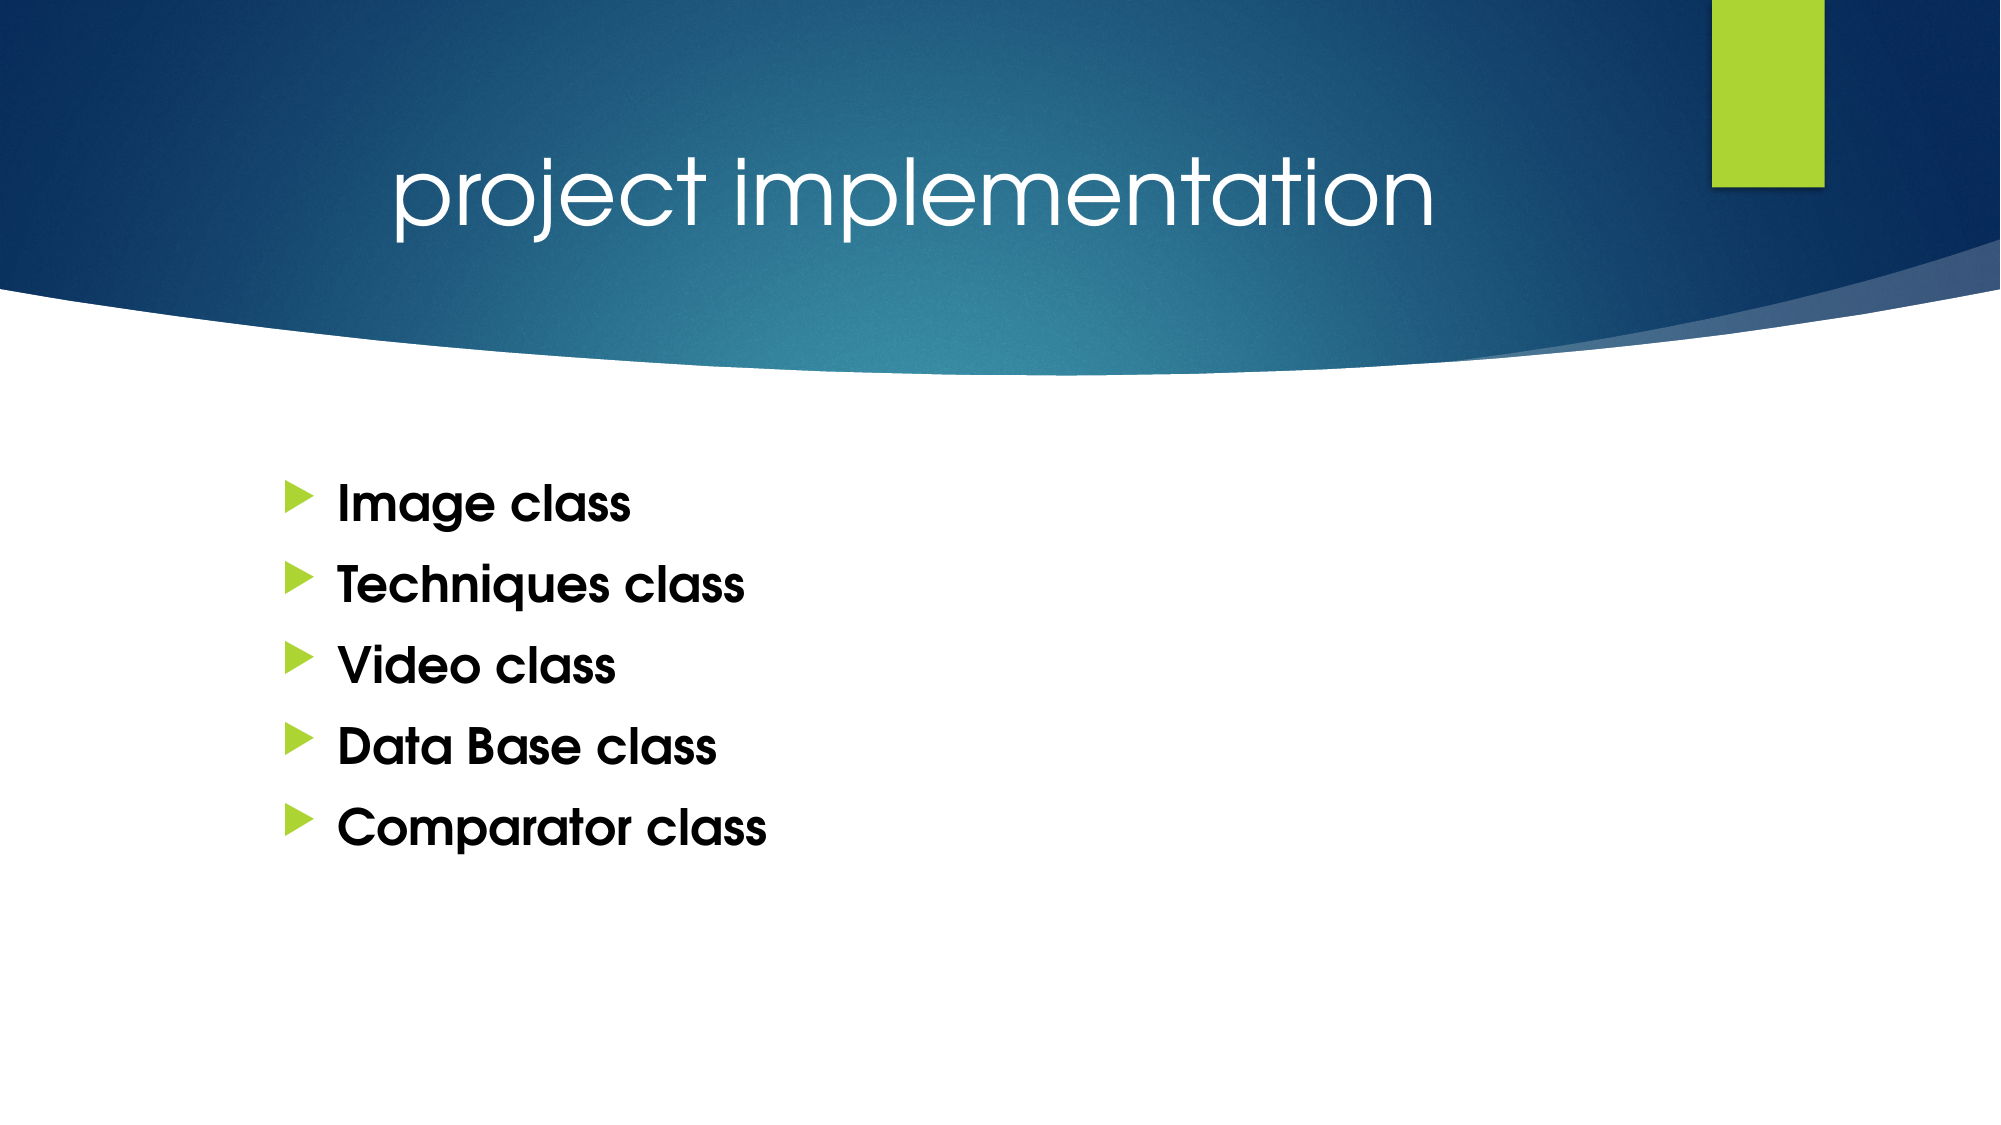

# project implementation

Image class
Techniques class
Video class
Data Base class
Comparator class